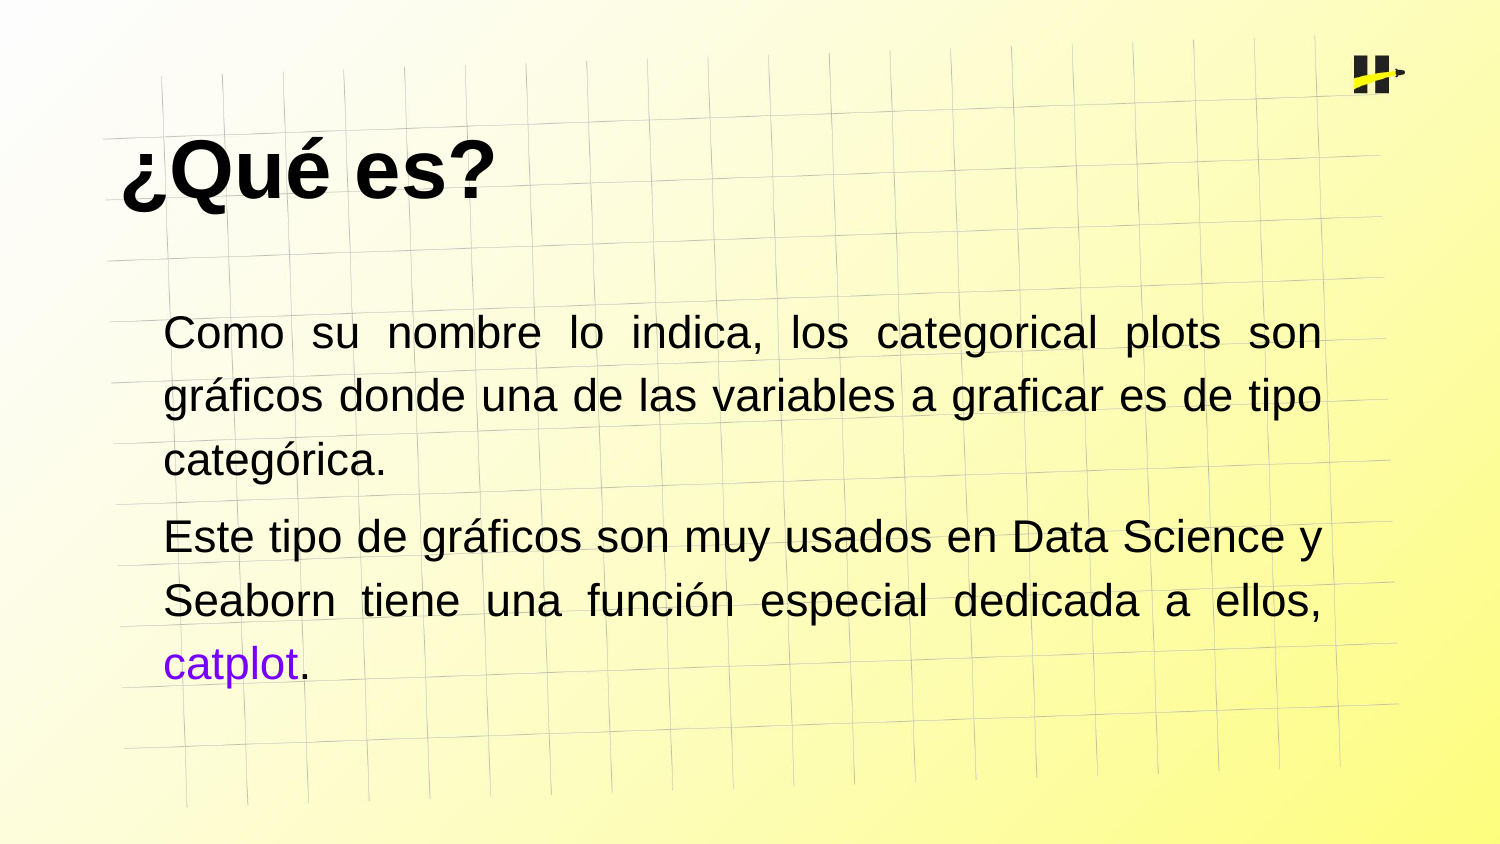

¿Qué es?
Como su nombre lo indica, los categorical plots son gráficos donde una de las variables a graficar es de tipo categórica.
Este tipo de gráficos son muy usados en Data Science y Seaborn tiene una función especial dedicada a ellos, catplot.